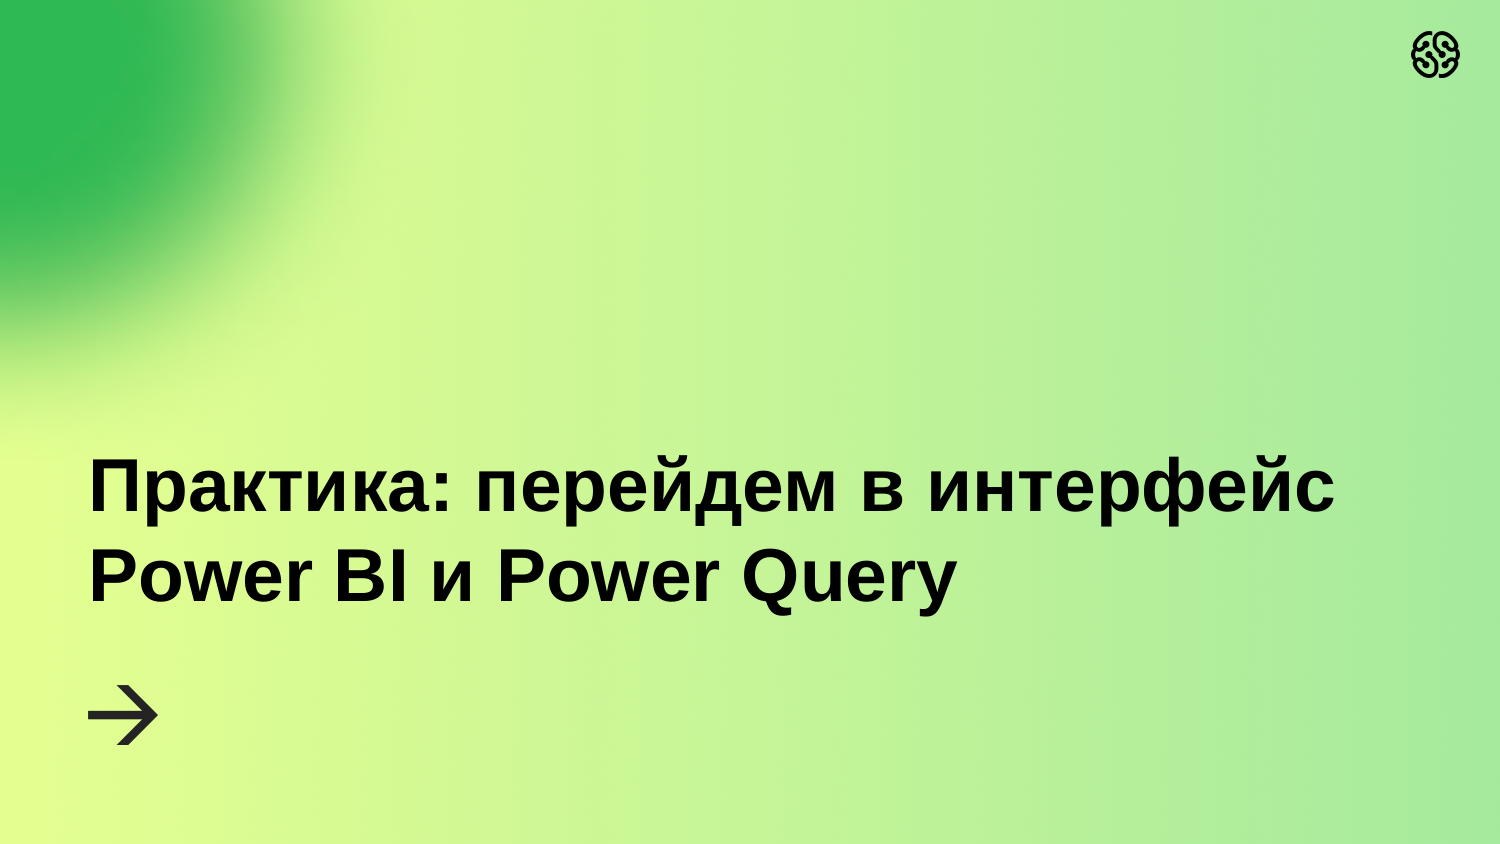

# Практика: перейдем в интерфейс Power BI и Power Query